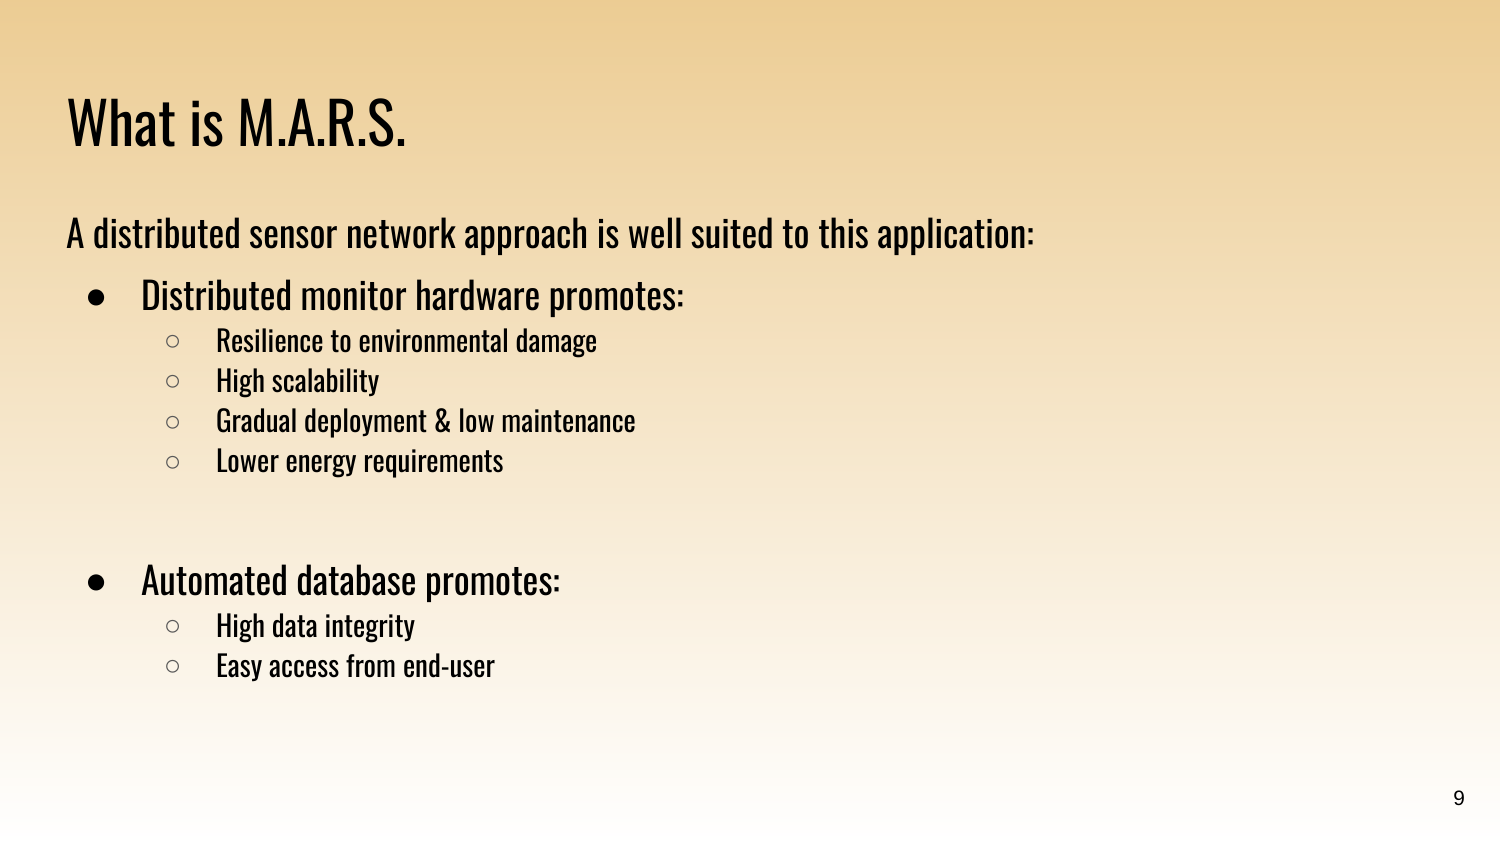

# What is M.A.R.S.
A distributed sensor network approach is well suited to this application:
Distributed monitor hardware promotes:
Resilience to environmental damage
High scalability
Gradual deployment & low maintenance
Lower energy requirements

Automated database promotes:
High data integrity
Easy access from end-user
9